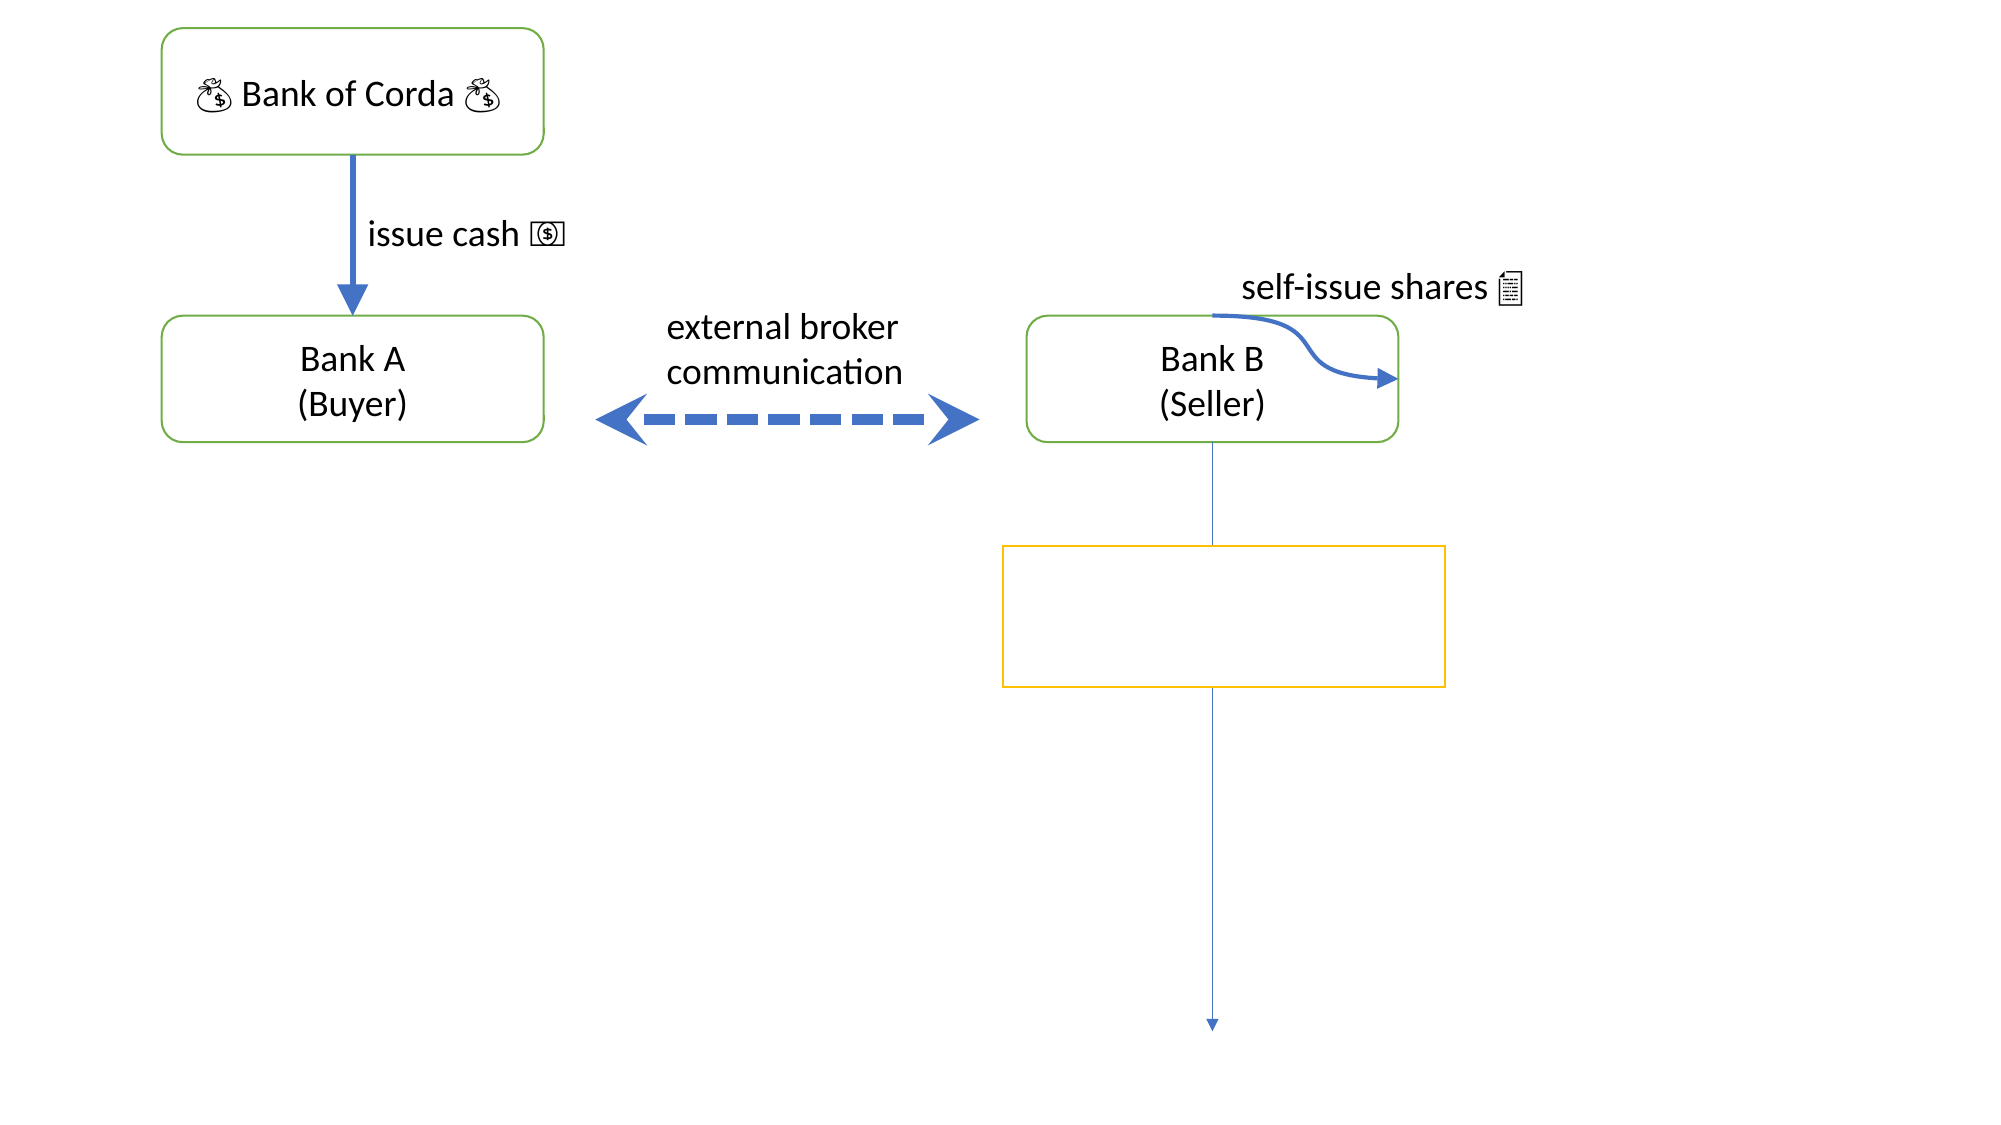

💰 Bank of Corda 💰
issue cash 💵
self-issue shares 📄
external broker
communication
Bank A
(Buyer)
Bank B
(Seller)